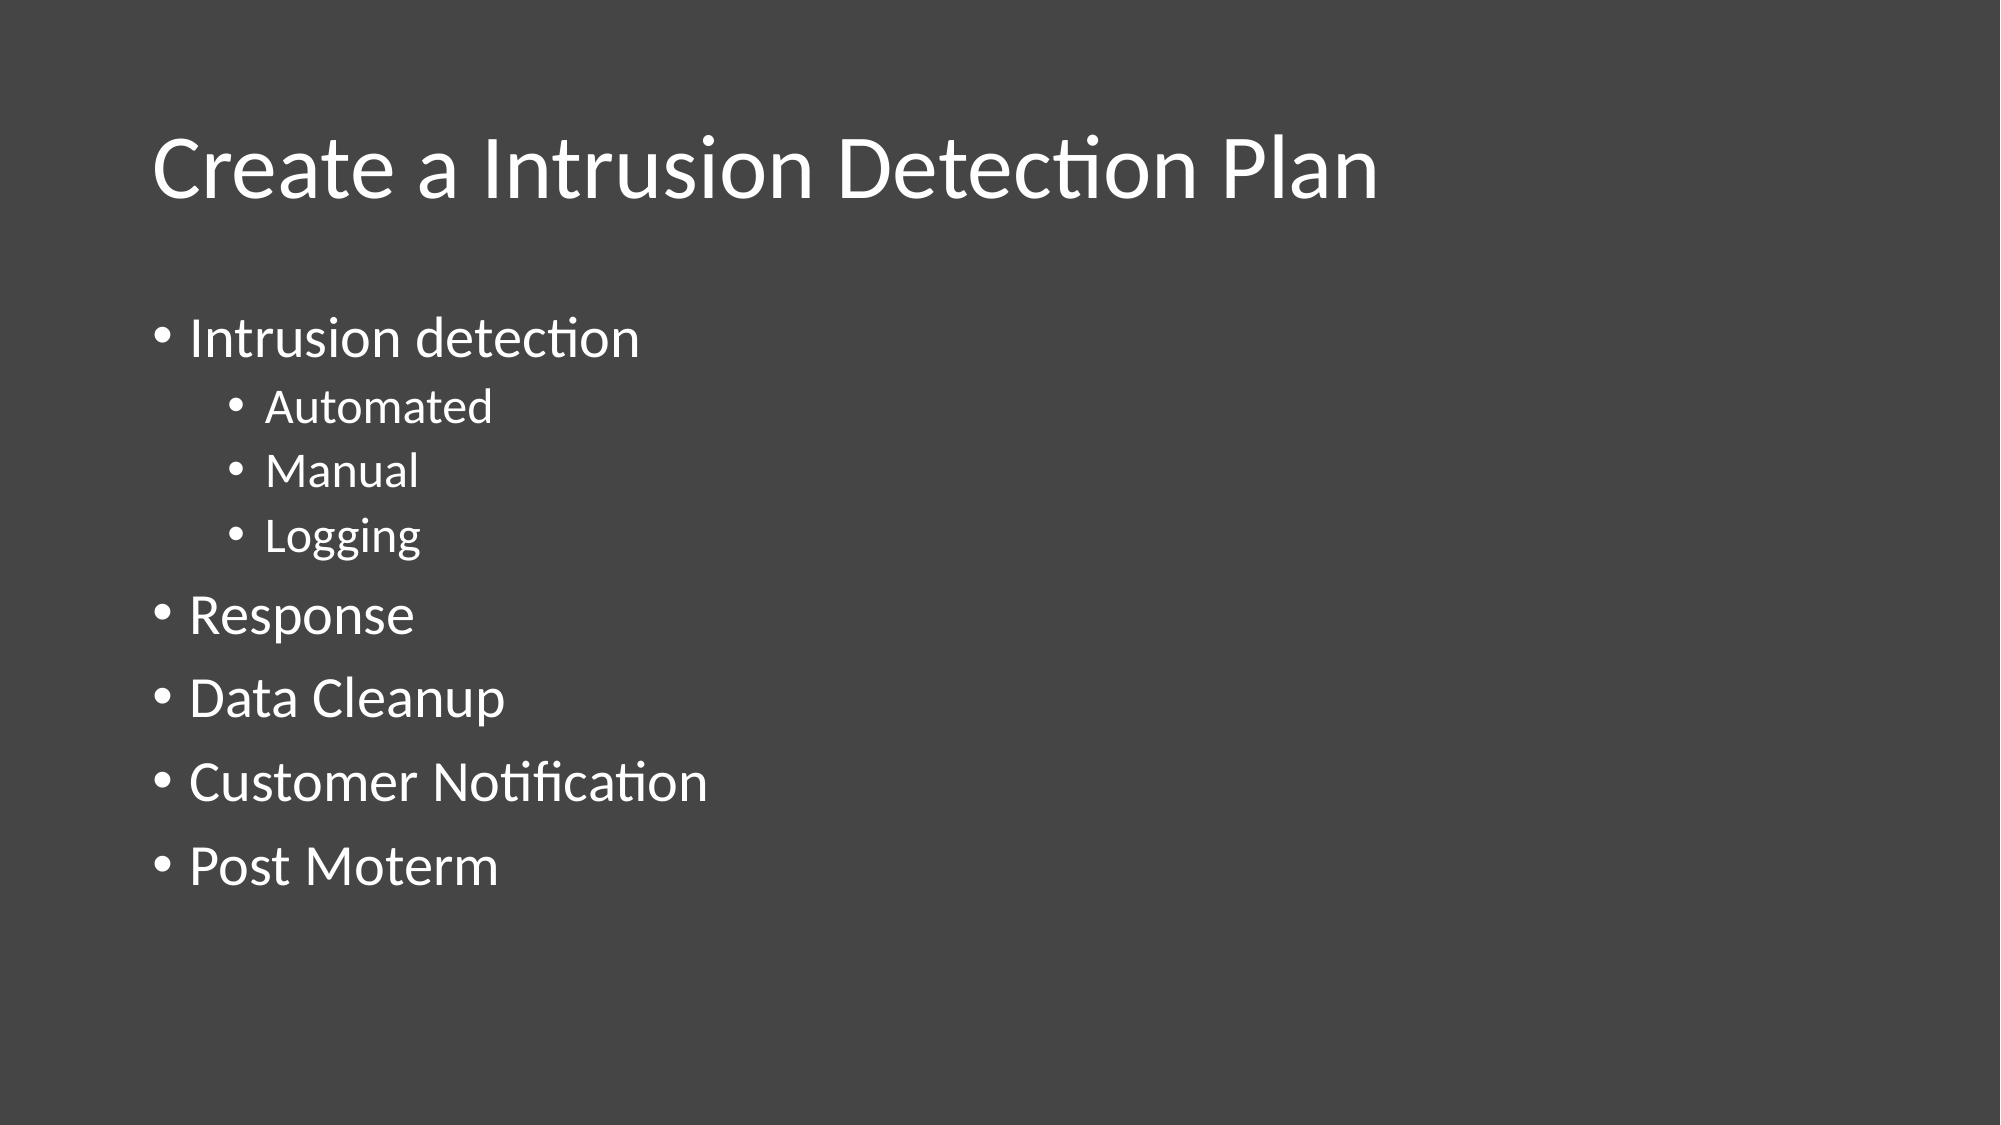

# Create a Intrusion Detection Plan
Intrusion detection
Automated
Manual
Logging
Response
Data Cleanup
Customer Notification
Post Moterm